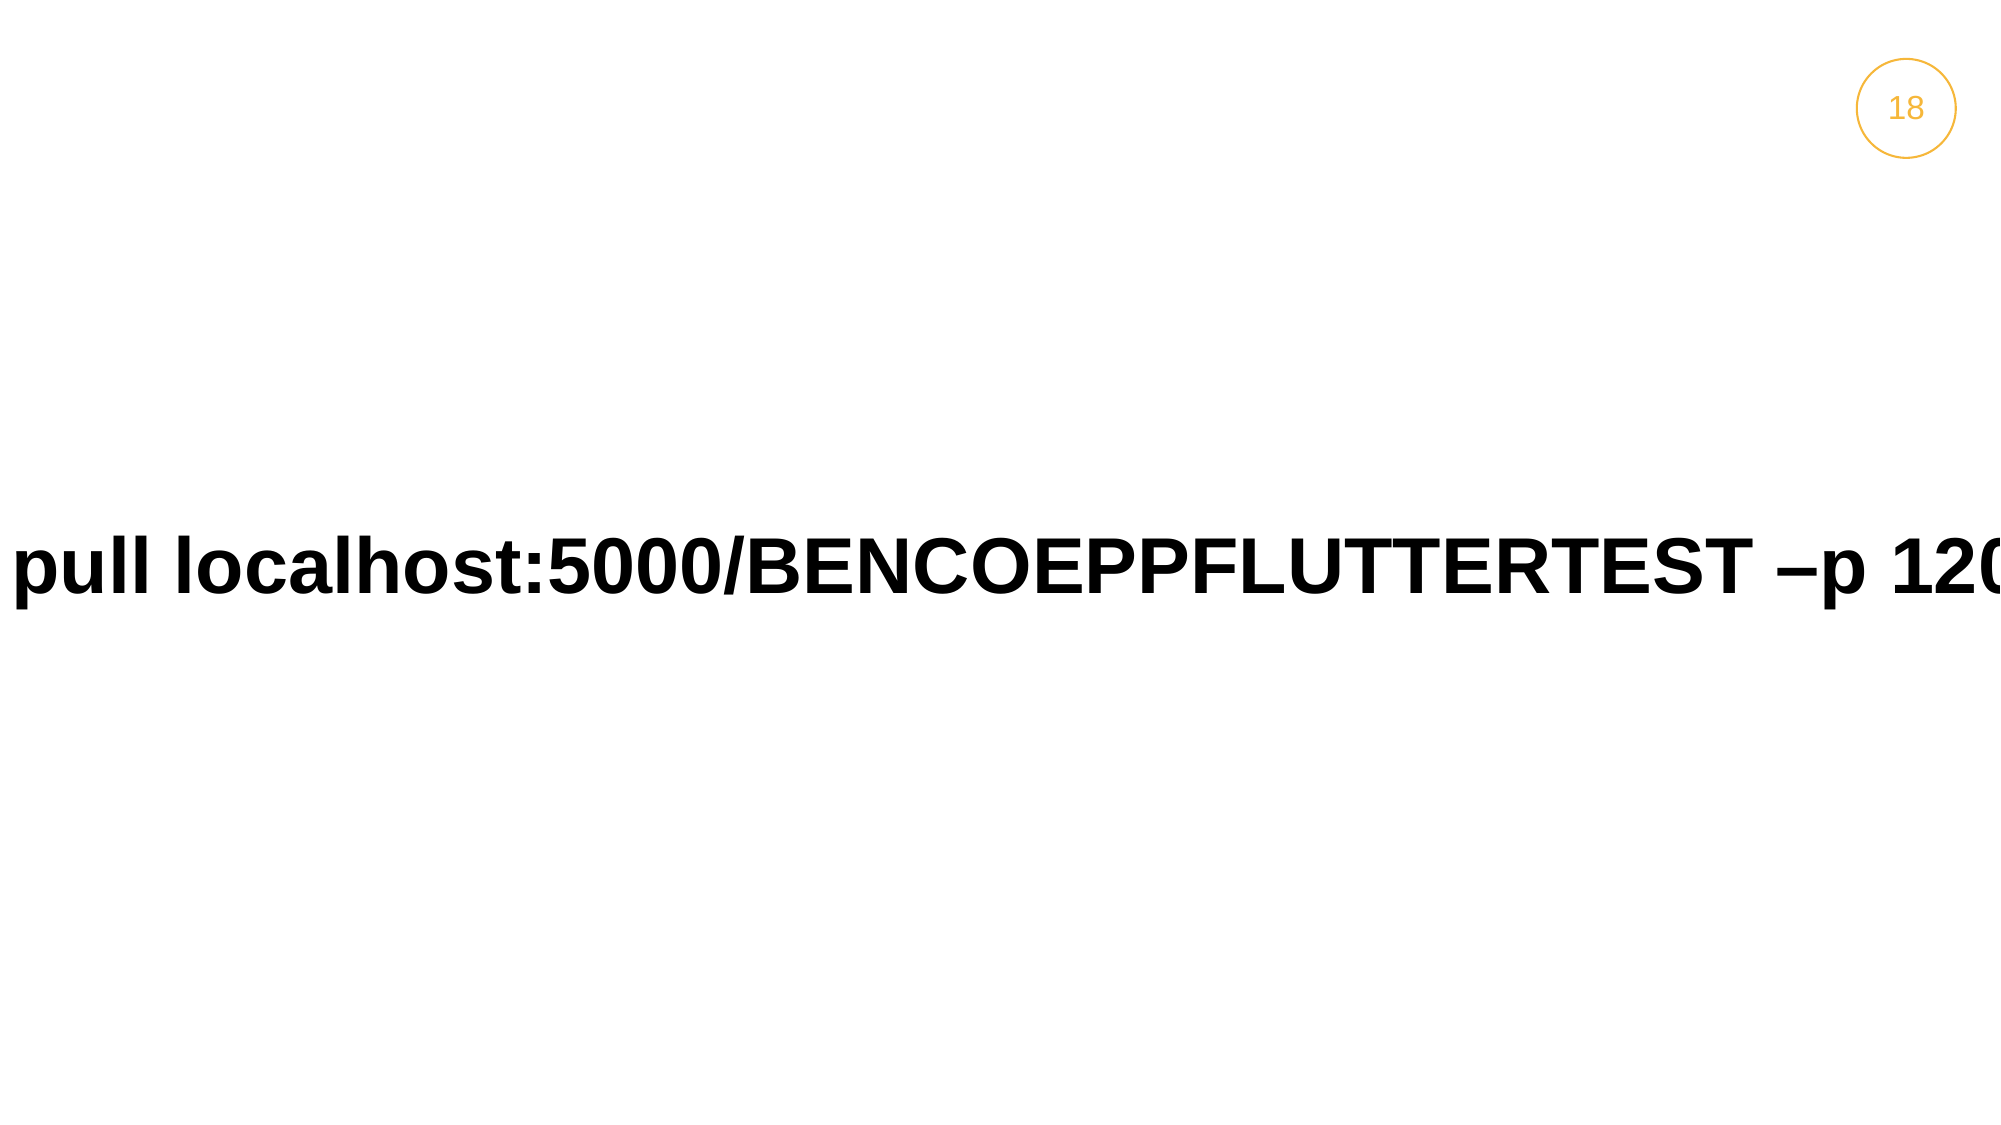

18
38
docker pull localhost:5000/BENCOEPPFLUTTERTEST –p 1200:1200